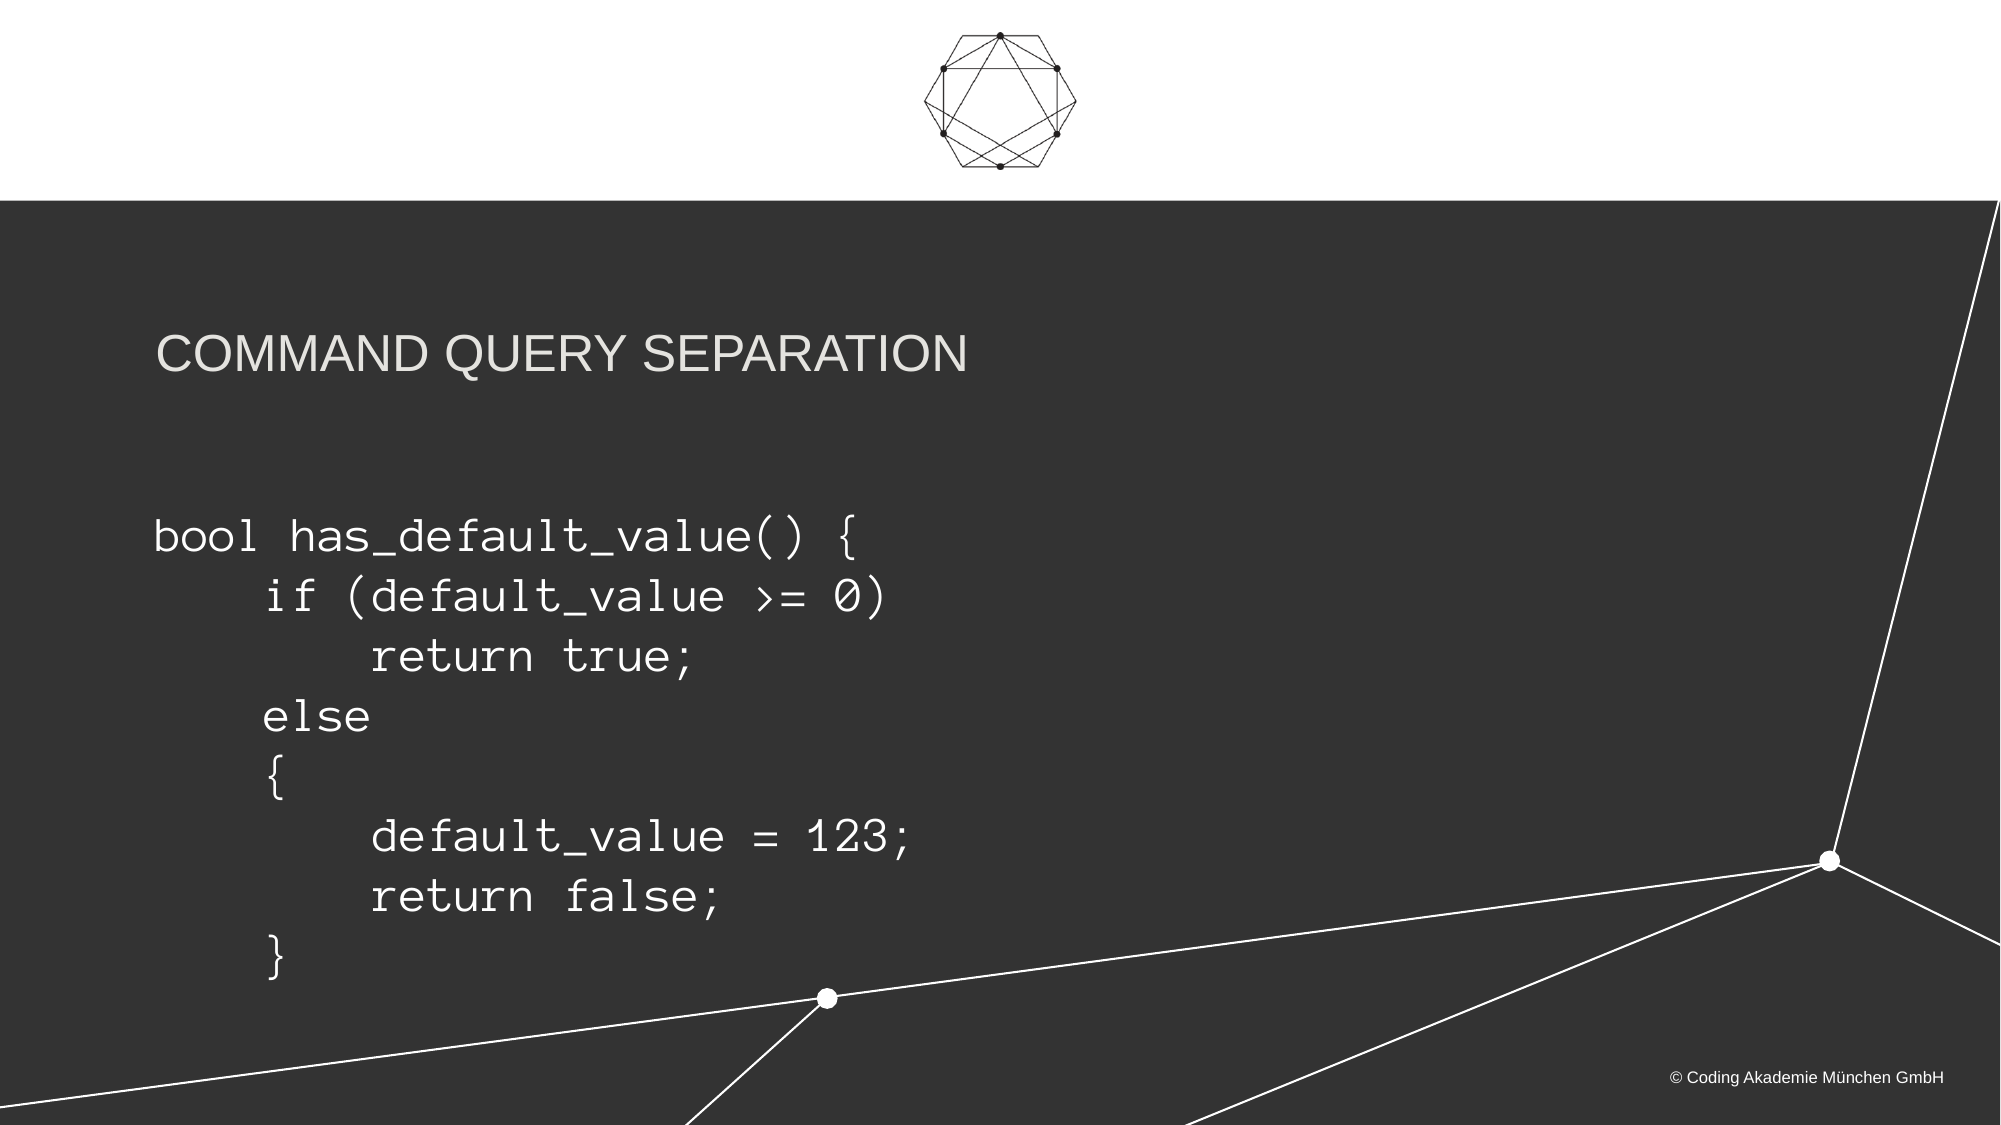

Command Query Separation
bool has_default_value() {
    if (default_value >= 0)
        return true;
    else
    {
        default_value = 123;
        return false;
    }
© Coding Akademie München GmbH